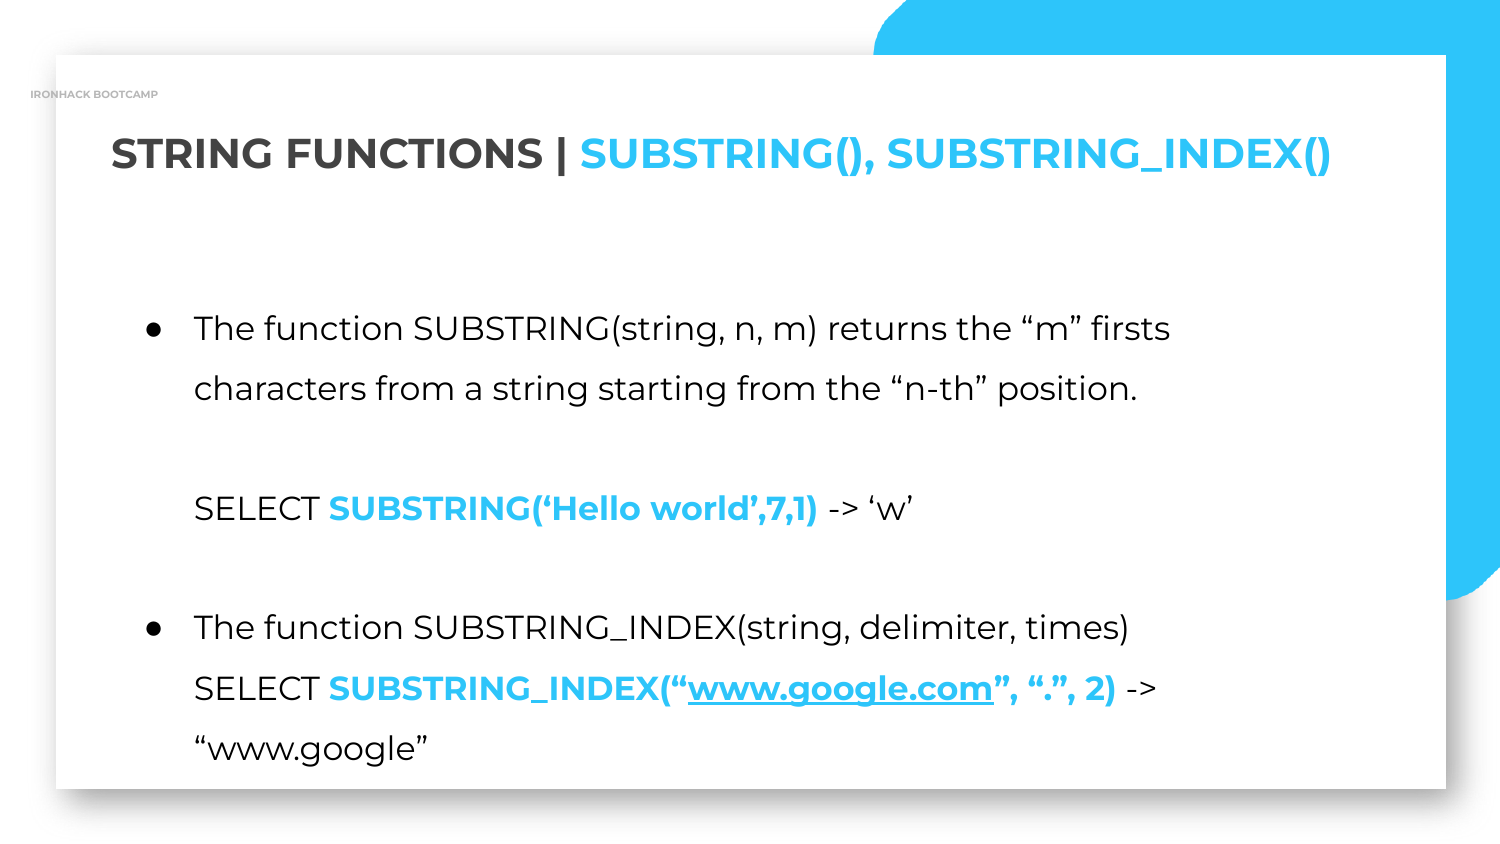

IRONHACK BOOTCAMP
STRING FUNCTIONS | SUBSTRING(), SUBSTRING_INDEX()
The function SUBSTRING(string, n, m) returns the “m” firsts characters from a string starting from the “n-th” position.

SELECT SUBSTRING(‘Hello world’,7,1) -> ‘w’

The function SUBSTRING_INDEX(string, delimiter, times)
SELECT SUBSTRING_INDEX(“www.google.com”, “.”, 2) -> “www.google”